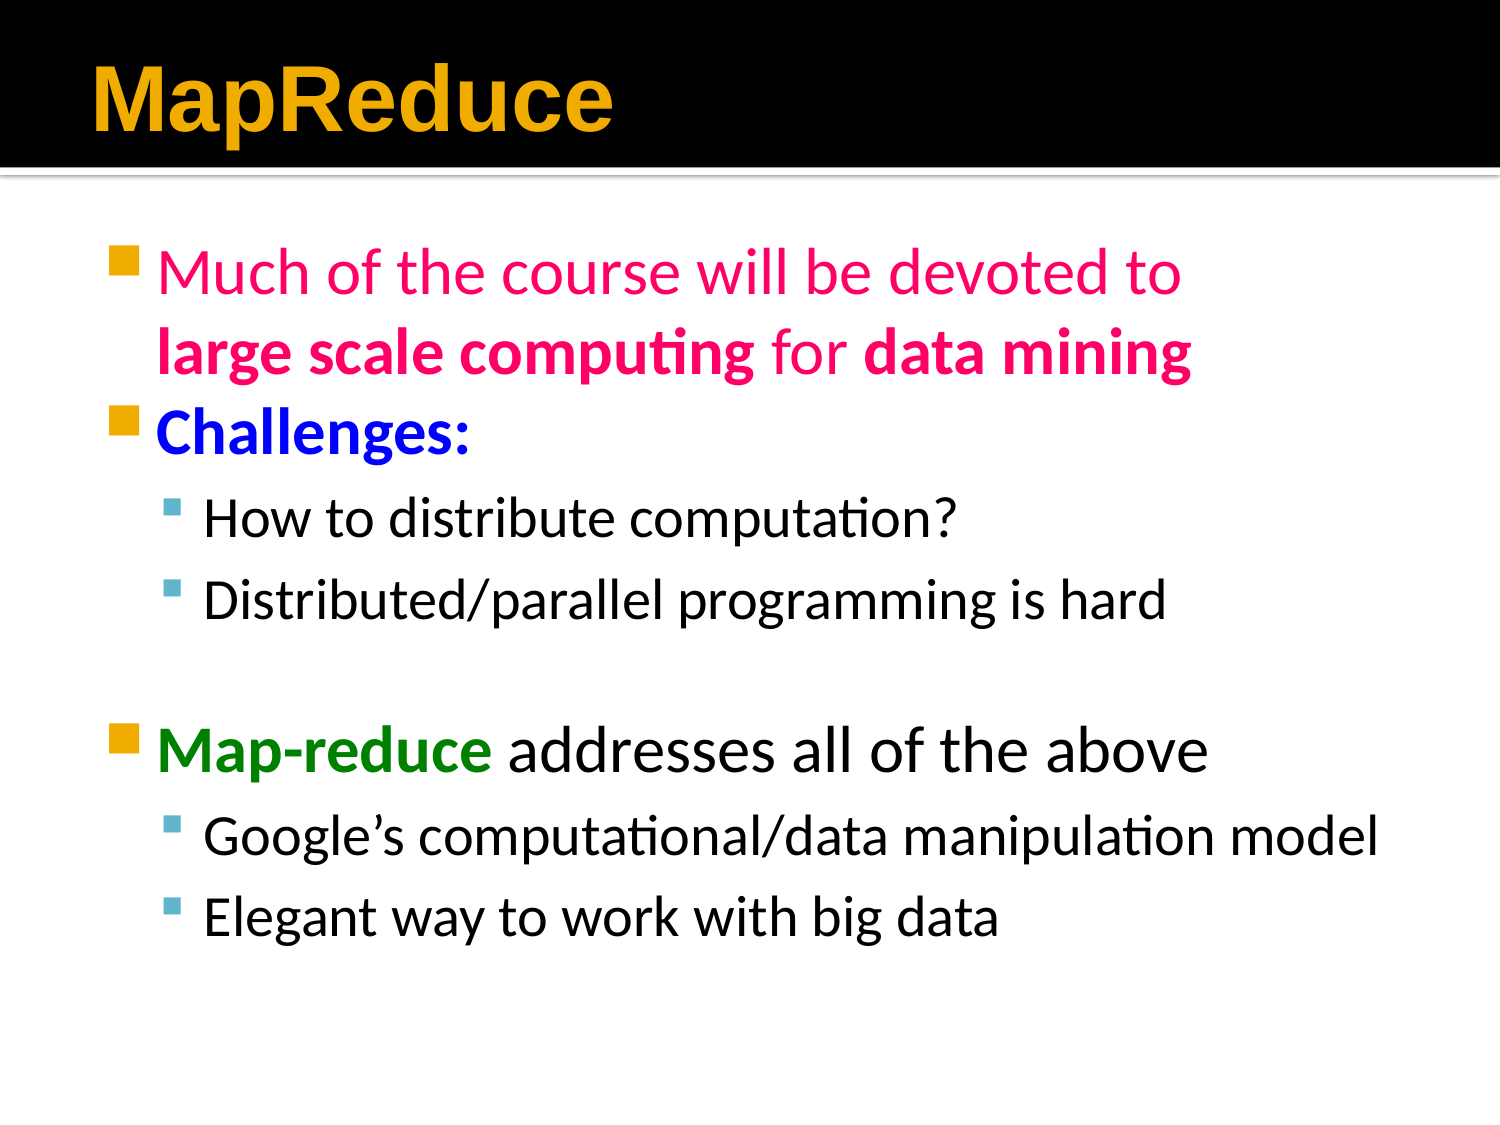

# MapReduce
Much of the course will be devoted to
large scale computing for data mining
Challenges:
How to distribute computation?
Distributed/parallel programming is hard

Map-reduce addresses all of the above
Google’s computational/data manipulation model
Elegant way to work with big data